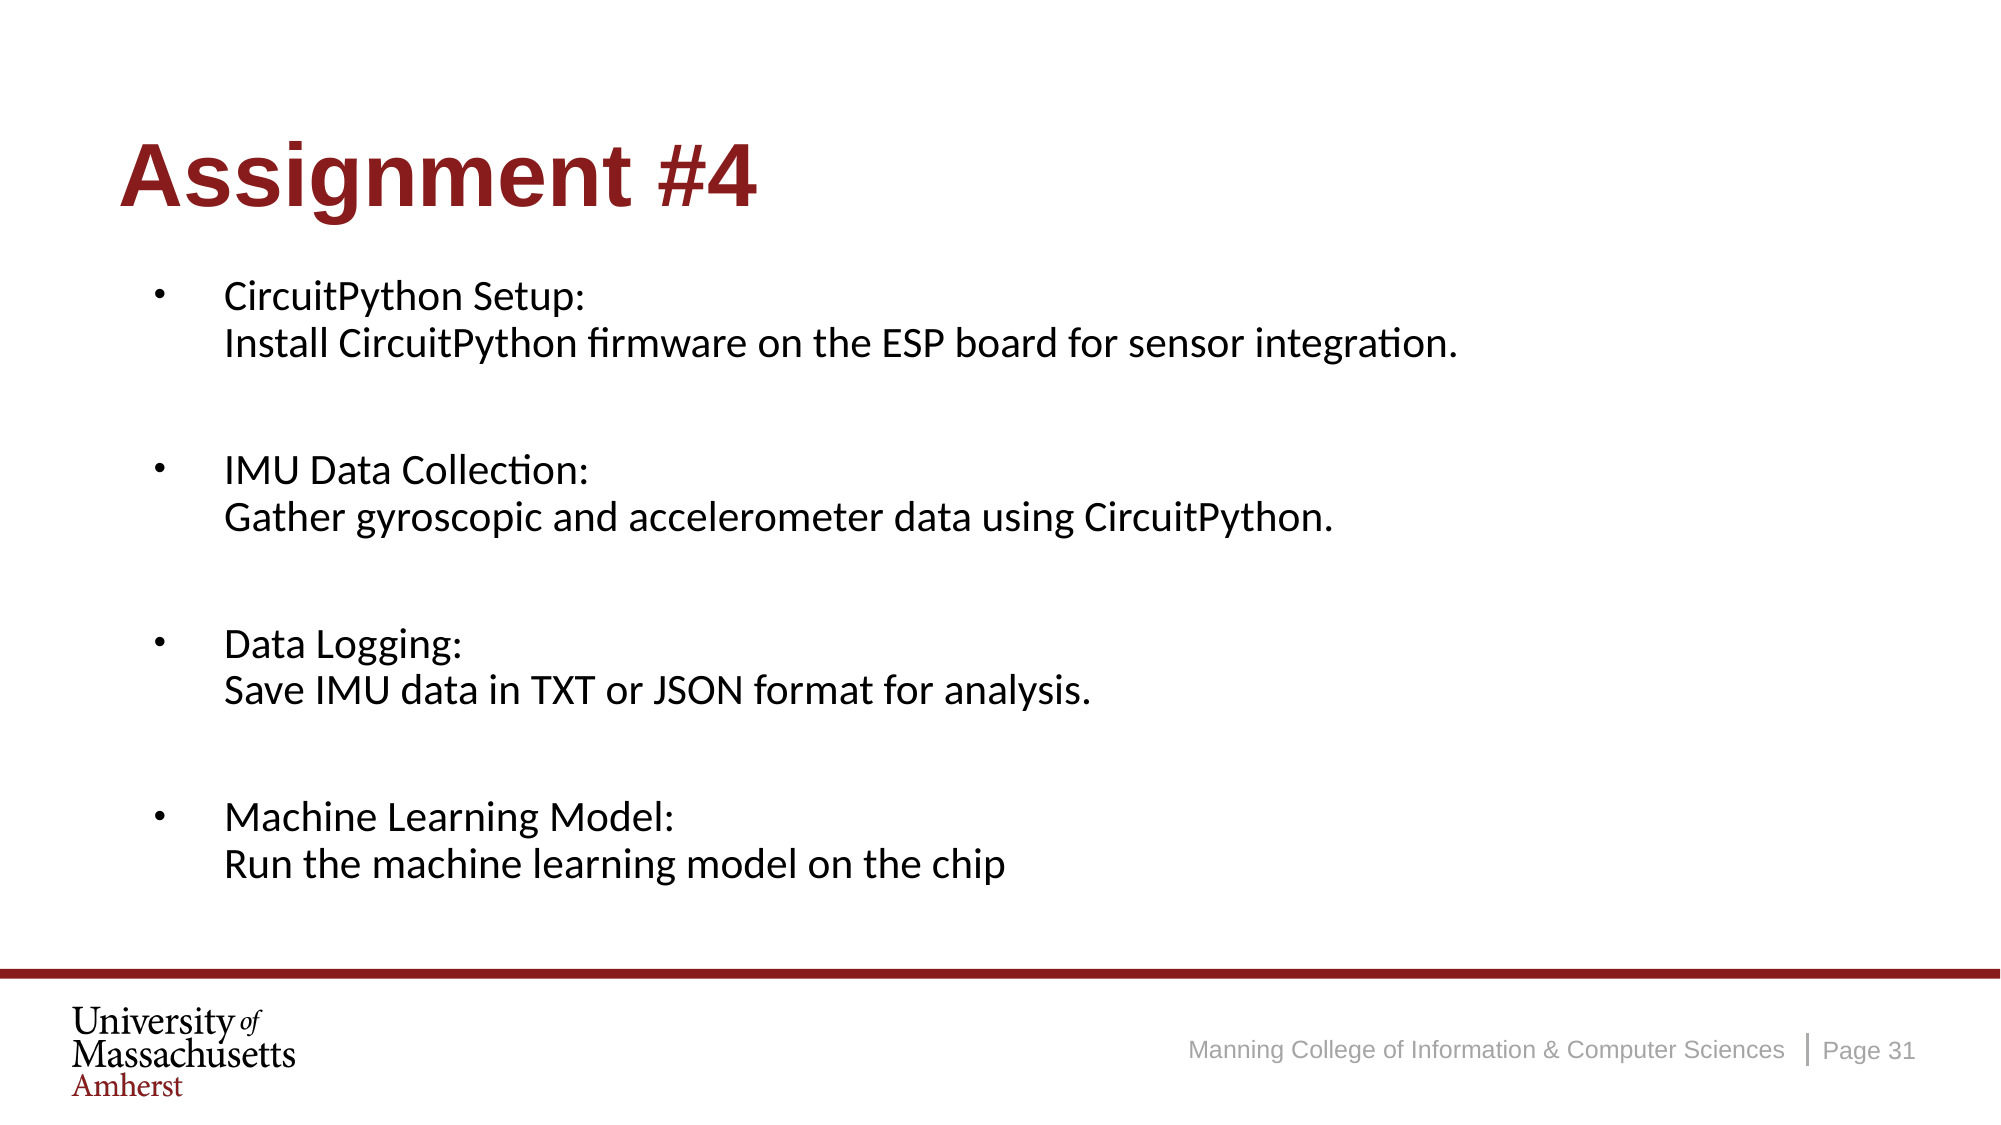

# Assignment #4
CircuitPython Setup:
Install CircuitPython firmware on the ESP board for sensor integration.

IMU Data Collection:
Gather gyroscopic and accelerometer data using CircuitPython.

Data Logging:
Save IMU data in TXT or JSON format for analysis.

Machine Learning Model:
Run the machine learning model on the chip

Page 31